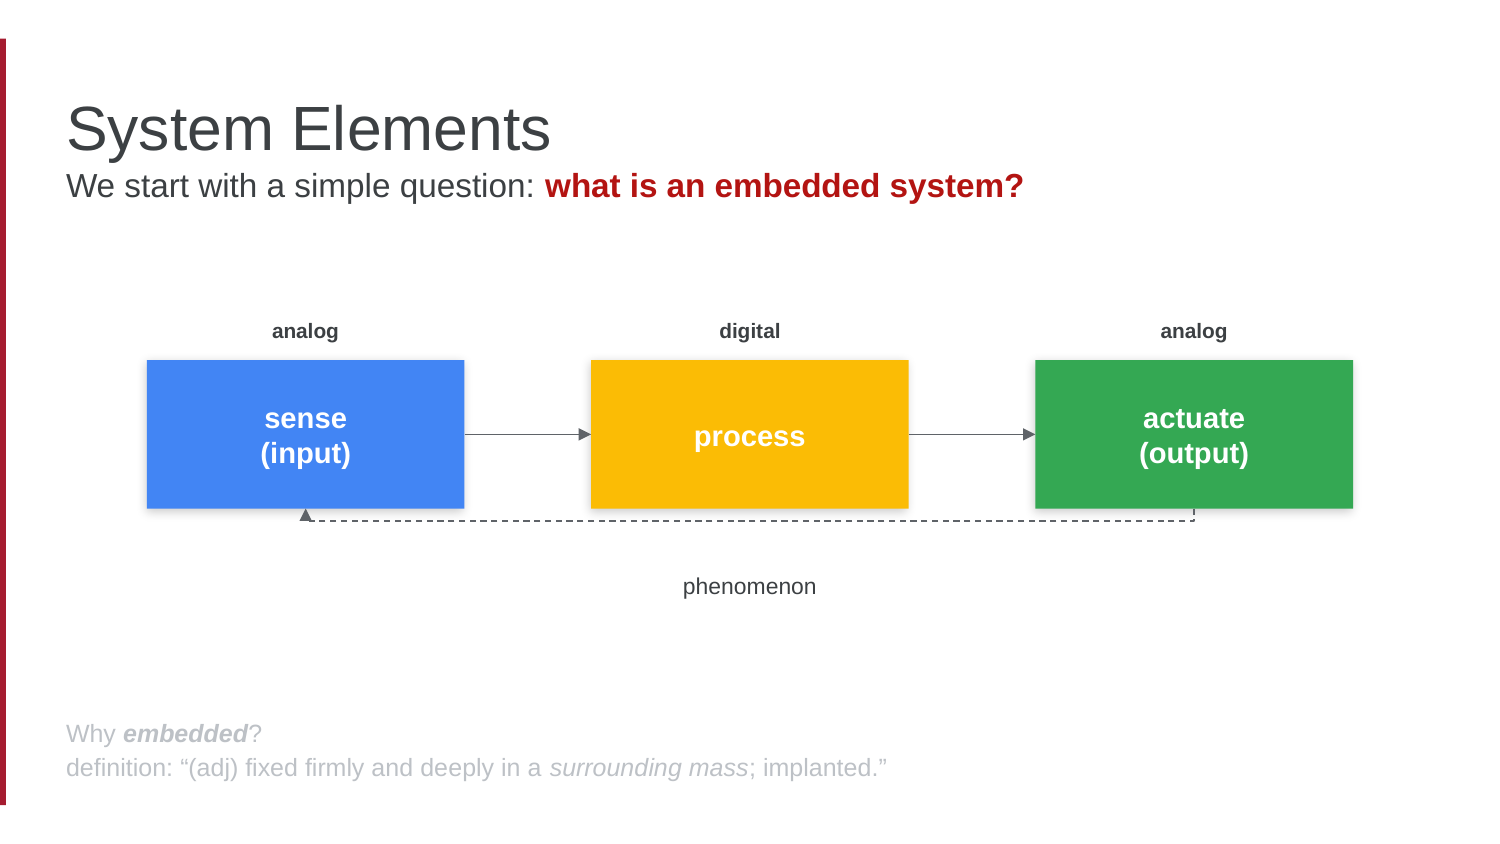

System Elements
We start with a simple question: what is an embedded system?
digital
analog
analog
sense
(input)
process
actuate
(output)
phenomenon
Why embedded?
definition: “(adj) fixed firmly and deeply in a surrounding mass; implanted.”